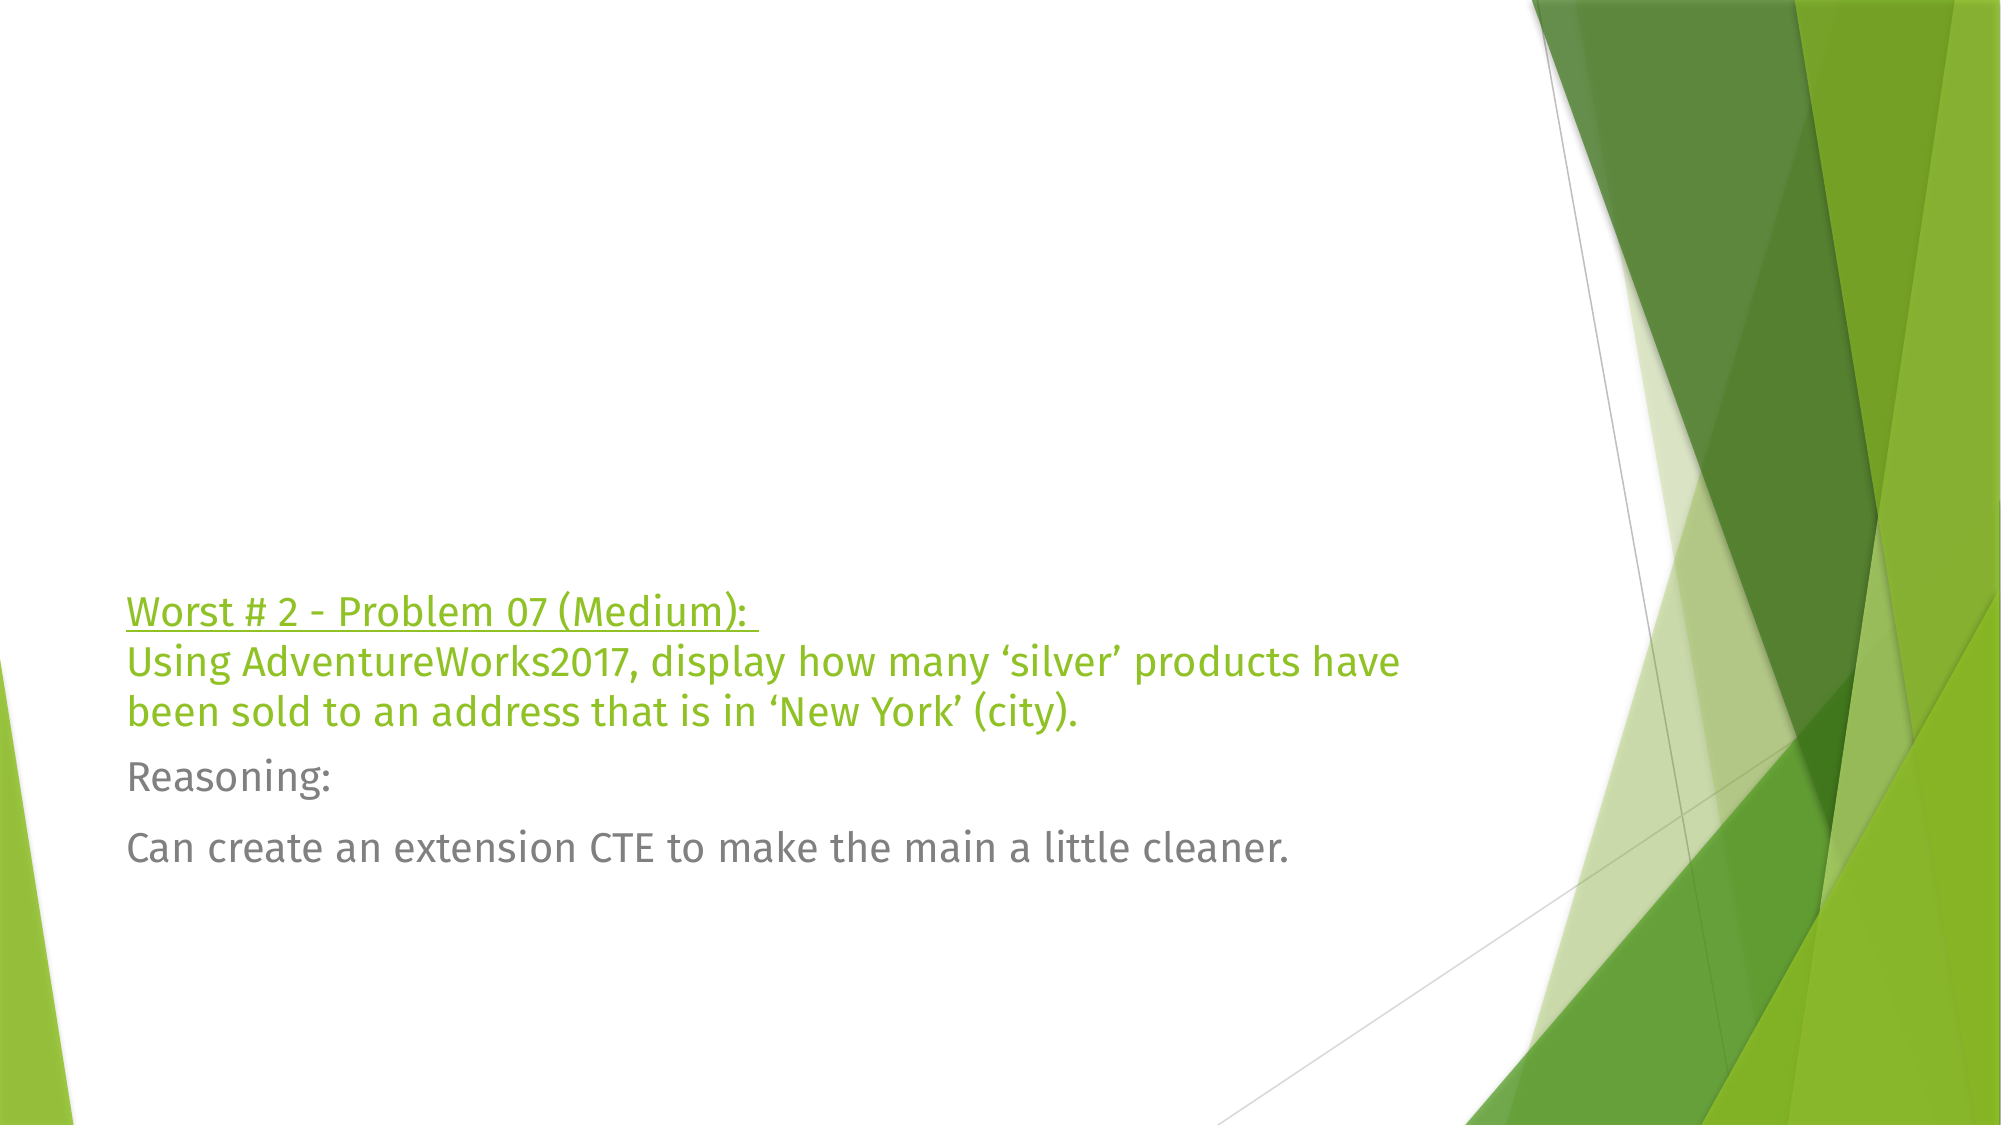

# Worst # 2 - Problem 07 (Medium): Using AdventureWorks2017, display how many ‘silver’ products have been sold to an address that is in ‘New York’ (city).
Reasoning:
Can create an extension CTE to make the main a little cleaner.